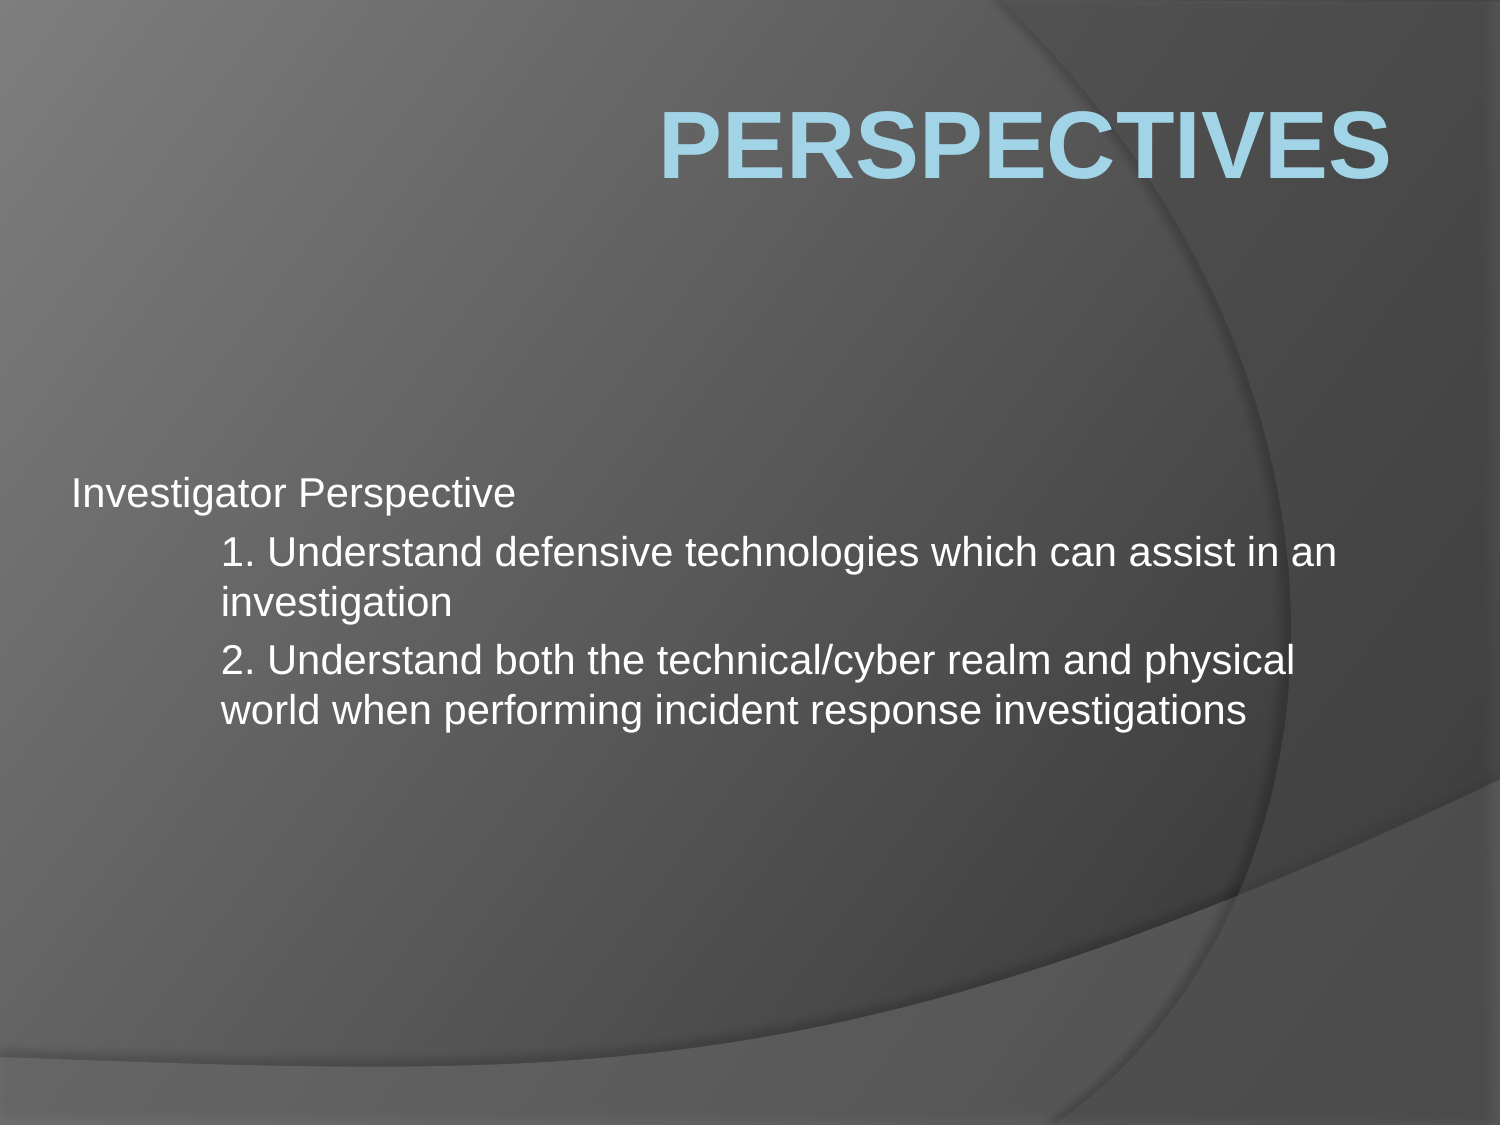

# Perspectives
Investigator Perspective
	1. Understand defensive technologies which can assist in an 	investigation
	2. Understand both the technical/cyber realm and physical 	world when performing incident response investigations